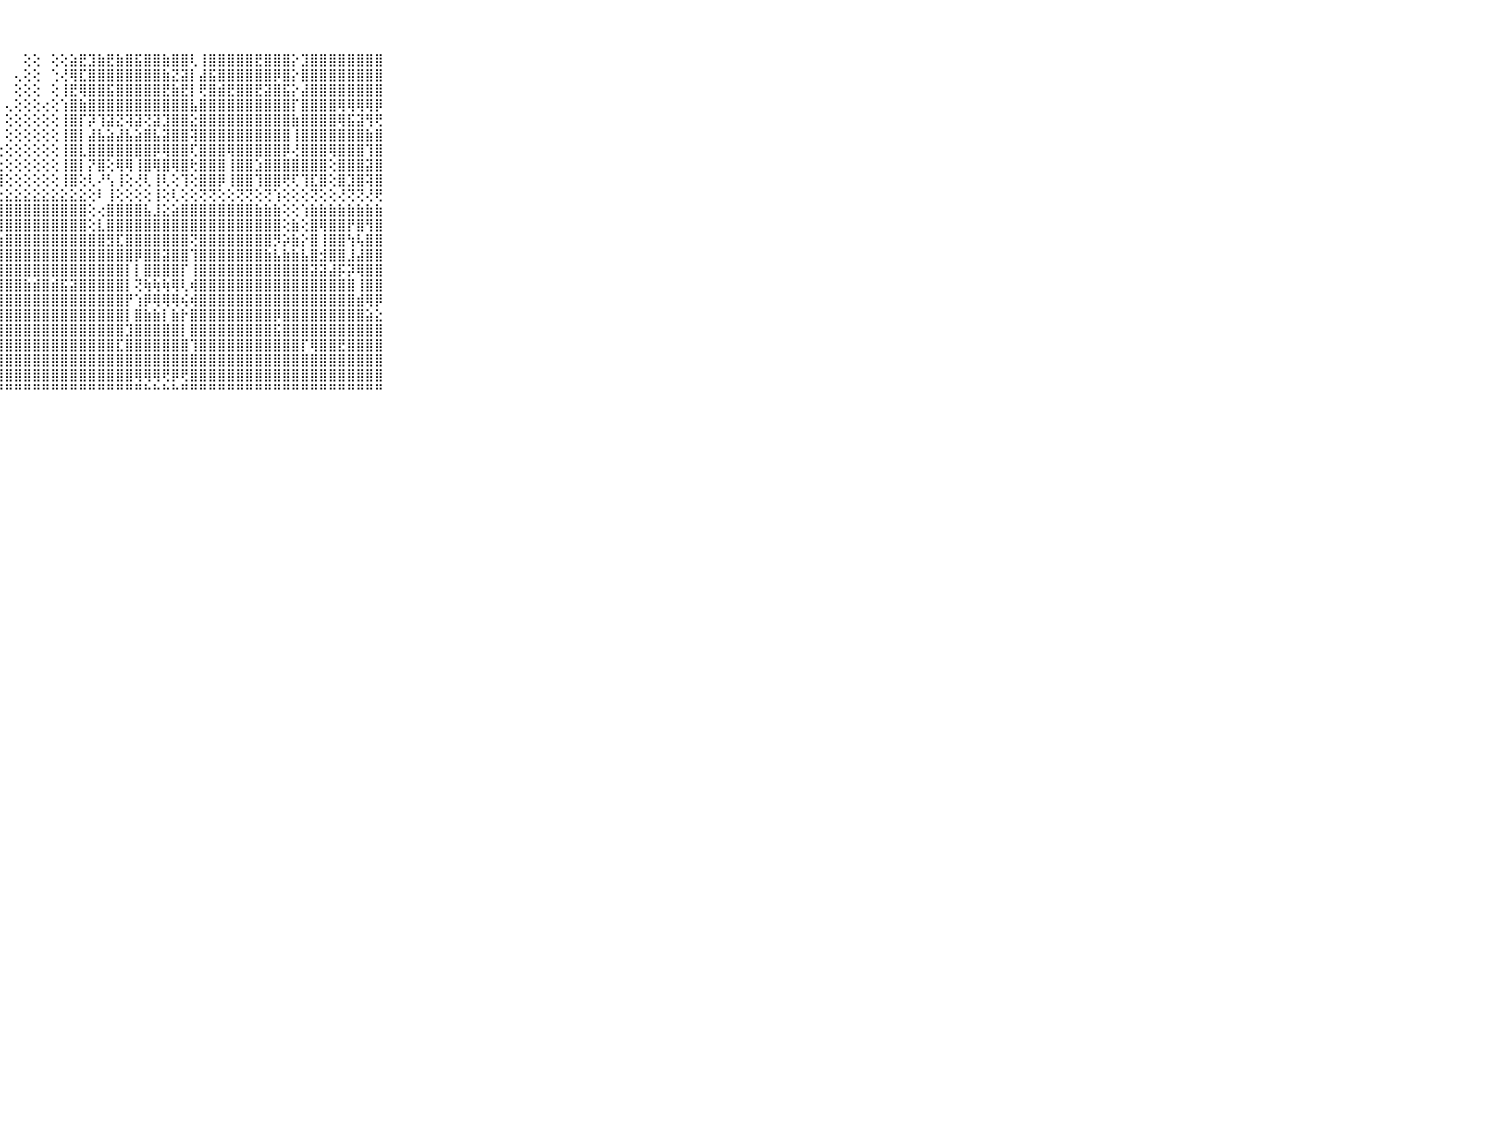

⠀⠀⠀⠀⠀⠀⠀⠀⠀⠀⠀⠀⠀⠀⠀⠀⠀⠀⠀⠀⠀⠀⠀⠀⠀⠀⠀⠀⠀⠀⢕⢕⠀⢕⢕⣵⣟⣹⣷⣟⣷⣿⣯⣿⣿⣷⣿⣿⢇⢸⣿⣿⣿⣿⣿⣟⣿⣿⣿⡕⣹⣿⣿⣿⣿⣿⣿⣿⣿⠀⠀⠀⠀⠀⠀⠀⠀⠀⠀⠀⠀
⠀⠀⠀⠀⠀⠀⠀⠀⠀⠀⠀⠀⠀⠀⠀⠀⠀⠀⠀⠀⠀⠀⠀⠀⠀⠀⠀⠀⠀⢄⢕⢕⠀⢑⢜⢿⣏⣿⣿⣿⣿⣿⣿⣿⣿⣷⣝⣽⡇⣼⣯⣿⣿⣿⣿⣿⣿⡿⣿⡕⣿⣿⣿⣿⣿⣿⣿⣿⣿⠀⠀⠀⠀⠀⠀⠀⠀⠀⠀⠀⠀
⠀⠀⠀⠀⠀⠀⠀⠀⠀⠀⠀⠀⠀⠀⠀⠀⠀⠀⠀⠀⠀⠀⠀⠀⠀⠀⠀⠀⠀⢕⢕⢕⠀⢕⢸⣟⢿⣿⣿⣯⣿⣿⣿⣿⣿⣟⣷⣟⡇⢟⣿⣾⣟⣿⣿⣟⣽⣿⣯⡕⣼⣿⣿⣿⣿⣿⣿⣿⣿⠀⠀⠀⠀⠀⠀⠀⠀⠀⠀⠀⠀
⠀⠀⠀⠀⠀⠀⠀⠀⠀⠀⠀⠀⠀⠀⠀⠀⠀⠀⠀⠀⠀⠀⠀⠀⠀⠀⠀⠀⢄⢕⢕⢕⢔⢕⢱⣿⣷⣿⣿⣿⣿⣿⣿⣿⣿⣿⣿⣿⣧⣿⣿⣿⣿⣿⣿⣿⣿⣿⣿⡏⣿⣿⣿⣿⢿⢿⢿⢿⡿⠀⠀⠀⠀⠀⠀⠀⠀⠀⠀⠀⠀
⠀⠀⠀⠀⠀⠀⠀⠀⠀⠀⠀⠀⠀⠀⠀⠀⠀⠀⠀⠀⠀⠀⠀⠀⠀⠀⠀⠀⢕⢕⢕⢕⢕⢕⢸⣿⡏⡽⢹⣽⣝⢽⣽⢝⣽⣹⣿⣿⣕⣿⣿⣿⣿⣿⣿⣿⣿⣿⣿⣷⣿⣿⣿⣿⢿⣯⣽⢻⢟⠀⠀⠀⠀⠀⠀⠀⠀⠀⠀⠀⠀
⠀⠀⠀⠀⠀⠀⠀⠀⠀⠀⠀⠀⠀⠀⠀⠀⠀⠀⠀⠀⠀⠀⠀⠀⠀⠀⠀⠀⢕⢕⢕⢕⢕⢕⢸⣿⡇⣼⣧⣵⣼⣧⣵⣿⣧⣽⣿⣿⢽⣿⣿⣿⣿⣿⣿⣿⣿⣿⣿⢸⣿⣿⣿⣿⣿⣿⣿⣷⣿⠀⠀⠀⠀⠀⠀⠀⠀⠀⠀⠀⠀
⠀⠀⠀⠀⠀⠀⠀⠀⠀⠀⠀⠀⠀⠀⠀⠀⠀⠀⠀⠀⠀⠀⠀⠀⠀⠀⠀⢔⢕⢕⢕⢕⢕⢕⢸⣿⣇⣿⣿⣿⣿⣿⣿⣿⡿⢿⣿⣿⢏⣿⣿⣿⢿⣿⣿⣿⣿⣿⡿⢜⣿⣿⣿⢿⣿⣿⣿⢹⣿⠀⠀⠀⠀⠀⠀⠀⠀⠀⠀⠀⠀
⠀⠀⠀⠀⠀⠀⠀⠀⠀⠀⠀⠀⠀⠀⠀⠀⠀⠀⠀⠀⠀⠀⠀⠀⠀⢀⠀⢕⢕⢕⢕⢕⢕⢕⢸⣿⡇⡝⣿⢕⢿⢿⢸⣿⢿⣿⢿⣿⢗⣿⣿⣿⢸⣿⣿⣱⣿⣿⣿⣿⣿⣿⣿⢕⣿⣿⣿⣽⣿⠀⠀⠀⠀⠀⠀⠀⠀⠀⠀⠀⠀
⠀⠀⠀⠀⠀⠀⠀⠀⠀⠀⠀⠀⠀⠀⠀⠀⠀⢄⠀⠀⠀⠀⠀⠀⠔⢕⢕⢾⢕⢕⢕⢕⢕⢕⢸⣿⢕⢇⠜⢣⢸⢕⢜⢇⢸⢇⢕⢹⢕⣿⣿⡿⢸⣿⣿⢹⣿⣿⢟⢏⢹⣏⣿⢕⣿⣹⣿⢽⣿⠀⠀⠀⠀⠀⠀⠀⠀⠀⠀⠀⠀
⠀⠀⠀⠀⠀⠀⠀⠀⠀⠀⠀⣶⣶⣴⡄⣴⣤⢥⣤⣤⣄⣄⣄⣄⣄⣄⣅⣕⣕⣕⣕⣕⣕⣕⣕⣕⣕⢕⠇⢸⢕⢕⢕⢕⢸⢕⢇⢕⢕⢝⢝⢕⢕⢝⢝⢕⢝⢱⢕⢕⢕⢝⢕⢕⢜⢝⢝⢜⢟⠀⠀⠀⠀⠀⠀⠀⠀⠀⠀⠀⠀
⠀⠀⠀⠀⠀⠀⠀⠀⠀⠀⠀⣿⣿⡏⢕⢜⣿⣿⣿⣿⣿⣿⣿⣿⣿⣿⣿⣿⣿⣿⣿⣿⣿⣿⣿⣿⣿⢕⢔⣿⣿⣿⣿⣧⣸⣕⣵⣿⣿⣿⣿⣿⣿⣿⣿⣷⣷⣷⢕⢕⢱⣷⣷⣷⣷⣷⣷⣷⣷⠀⠀⠀⠀⠀⠀⠀⠀⠀⠀⠀⠀
⠀⠀⠀⠀⠀⠀⠀⠀⠀⠀⠀⣿⣿⡇⢕⣵⣽⣿⣿⣿⣿⣿⣿⣿⣿⣿⣿⣿⣿⣿⣿⣿⣿⣿⣿⣿⣿⢕⣇⣿⣿⣿⣿⣿⣿⣿⣿⣿⣿⣿⣿⣿⣿⣿⣿⣿⣿⣿⢕⣷⢕⣿⢿⣿⣿⡟⣿⢻⣿⠀⠀⠀⠀⠀⠀⠀⠀⠀⠀⠀⠀
⠀⠀⠀⠀⠀⠀⠀⠀⠀⠀⠀⢟⣿⢕⣾⣯⢝⢺⢝⣝⣝⣻⣿⣿⣿⣿⣷⣷⣿⣿⣿⣿⣿⣿⣿⣿⣿⣿⣿⣻⣏⣿⣿⣿⣿⣿⣿⣿⢝⣿⣿⣿⣿⣿⣿⣿⣿⡻⡵⣷⡕⣿⢸⣿⣿⢳⢧⣿⣿⠀⠀⠀⠀⠀⠀⠀⠀⠀⠀⠀⠀
⠀⠀⠀⠀⠀⠀⠀⠀⠀⠀⠀⣼⣽⣵⣵⣵⣾⣷⣷⣿⡏⣾⣿⣿⣿⣿⣿⣿⣿⣿⣿⣿⣿⣿⣿⣿⣿⣿⣿⣿⣿⣿⡿⣿⣿⣽⣿⣿⢹⣿⣿⣿⣿⣿⣿⣿⣷⣧⣷⣷⣧⣿⣺⣿⣿⣸⣼⣿⣿⠀⠀⠀⠀⠀⠀⠀⠀⠀⠀⠀⠀
⠀⠀⠀⠀⠀⠀⠀⠀⠀⠀⠀⣿⣿⣿⣿⣿⣿⣿⣿⣿⢕⣿⣿⣿⣿⢿⢿⣿⣿⣿⣿⣿⣿⣿⣿⣿⣿⣿⣿⣿⣿⡇⡇⣿⣿⣿⣿⡏⢸⣿⣿⣿⣿⣿⣿⣿⣿⣿⣿⣿⣿⣽⣽⣼⡯⡽⢿⣿⣿⠀⠀⠀⠀⠀⠀⠀⠀⠀⠀⠀⠀
⠀⠀⠀⠀⠀⠀⠀⠀⠀⠀⠀⣿⣿⣿⣿⣿⣿⣿⣿⣿⣾⣿⣿⣿⣿⣿⣿⣿⣿⣿⣷⣾⣿⣾⣯⣽⣿⣿⣿⣿⣿⡇⢝⢷⢷⢷⢿⢇⢾⣿⣿⣿⣿⣿⣿⣿⣿⣿⣿⣿⣿⣿⣿⣿⣿⣿⢸⣿⣿⠀⠀⠀⠀⠀⠀⠀⠀⠀⠀⠀⠀
⠀⠀⠀⠀⠀⠀⠀⠀⠀⠀⠀⣿⣿⣿⣿⣿⣿⣿⣿⣿⣿⣿⣿⣿⣿⣿⣿⣿⣿⣿⣿⣿⣿⣿⣿⣿⣿⣿⣿⣿⣿⡟⢱⡿⢿⢿⢿⢮⢾⣿⣿⣿⣿⣿⣿⣿⣿⣿⣿⣿⣿⣿⣿⣿⣿⣿⣾⢿⡿⠀⠀⠀⠀⠀⠀⠀⠀⠀⠀⠀⠀
⠀⠀⠀⠀⠀⠀⠀⠀⠀⠀⠀⢿⢟⣟⣟⣟⣏⢹⡟⣽⣿⣿⣿⣿⣿⣿⣿⣿⣿⣿⣿⣿⣿⣿⣿⣿⣿⣿⣿⣿⣿⡇⣿⣷⣷⡇⣷⡗⣿⣿⣿⣿⣿⣿⣿⣿⣿⡿⣿⣿⣿⣿⣿⣿⣿⣿⣿⣵⣕⠀⠀⠀⠀⠀⠀⠀⠀⠀⠀⠀⠀
⠀⠀⠀⠀⠀⠀⠀⠀⠀⠀⠀⢵⢷⢿⢿⢿⡷⢞⢫⣿⣿⣿⣿⣿⣿⣿⣿⣿⣿⣿⣿⣿⣿⣿⣿⣿⣿⣿⣿⣿⣿⣹⣿⣿⣿⣿⣿⡇⣿⣿⣿⣿⣿⣿⣿⣿⣿⣯⣿⣿⣿⣿⣿⣿⣿⣿⣿⣿⣿⠀⠀⠀⠀⠀⠀⠀⠀⠀⠀⠀⠀
⠀⠀⠀⠀⠀⠀⠀⠀⠀⠀⠀⢷⣷⢷⢷⣷⣷⣷⢕⣿⣿⣿⣿⣿⣿⣿⣿⣿⣿⣿⣿⣿⣿⣿⣿⣿⣿⣿⣿⣿⣏⣿⣿⣿⣿⣿⣿⣿⢹⣿⣿⣿⣿⣿⣿⣿⣿⣿⣿⣿⡏⢿⣿⣿⣟⣿⣿⣿⣿⠀⠀⠀⠀⠀⠀⠀⠀⠀⠀⠀⠀
⠀⠀⠀⠀⠀⠀⠀⠀⠀⠀⠀⢜⢕⠕⠞⢝⢝⣕⢱⣿⣿⣿⣿⣿⣿⣿⣿⣿⣿⣿⣿⣿⣿⣿⣿⣿⣿⣿⣿⣿⣿⣿⣿⣿⣿⣿⣿⣿⣿⣿⣿⣿⣿⣿⣿⣿⣿⣿⣿⣿⣿⣿⣿⣿⣿⣿⣿⣿⣿⠀⠀⠀⠀⠀⠀⠀⠀⠀⠀⠀⠀
⠀⠀⠀⠀⠀⠀⠀⠀⠀⠀⠀⣷⣧⣷⣷⣿⣿⣿⣿⣿⣿⣿⣿⣿⣿⣿⣿⣿⣿⣿⣿⣿⣿⣿⣿⣿⣿⣿⣿⣿⣿⣿⢿⢿⢿⢟⡿⢟⣿⣿⣿⣿⣿⣿⣿⣿⣿⣿⣿⣿⣿⣿⣿⣿⣿⣿⣿⣿⣿⠀⠀⠀⠀⠀⠀⠀⠀⠀⠀⠀⠀
⠀⠀⠀⠀⠀⠀⠀⠀⠀⠀⠀⠛⠛⠛⠛⠛⠛⠛⠛⠛⠛⠛⠛⠛⠛⠛⠛⠛⠛⠛⠛⠛⠛⠛⠛⠛⠛⠛⠛⠛⠛⠛⠛⠓⠓⠓⠓⠛⠛⠛⠛⠛⠛⠛⠛⠛⠛⠛⠛⠛⠛⠛⠛⠛⠛⠛⠛⠛⠛⠀⠀⠀⠀⠀⠀⠀⠀⠀⠀⠀⠀